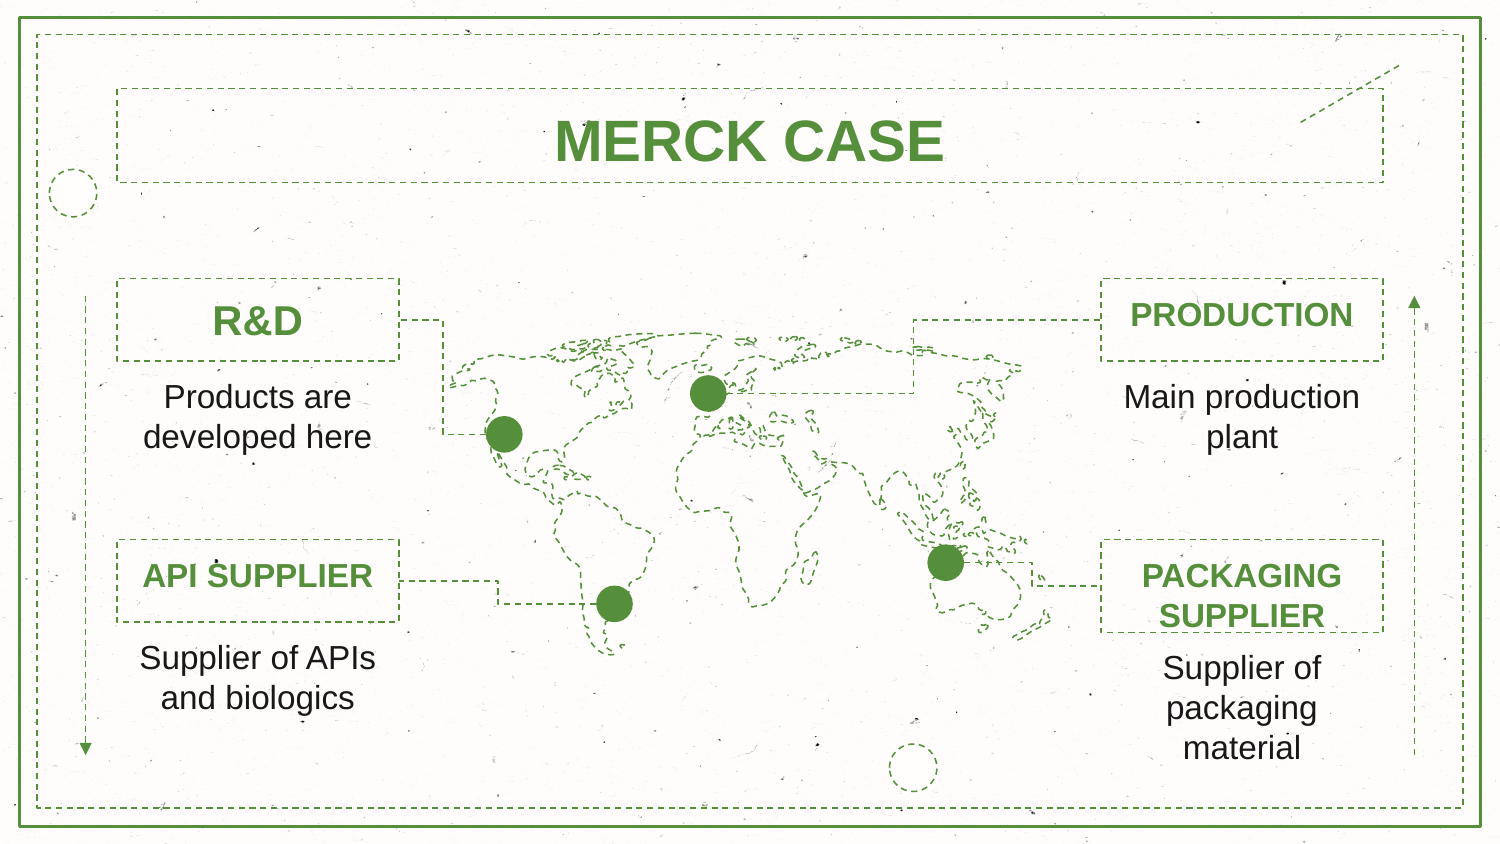

# MERCK CASE
R&D
PRODUCTION

Products are developed here
Main production plant

PACKAGING SUPPLIER
API SUPPLIER

Supplier of APIs and biologics
Supplier of packaging material